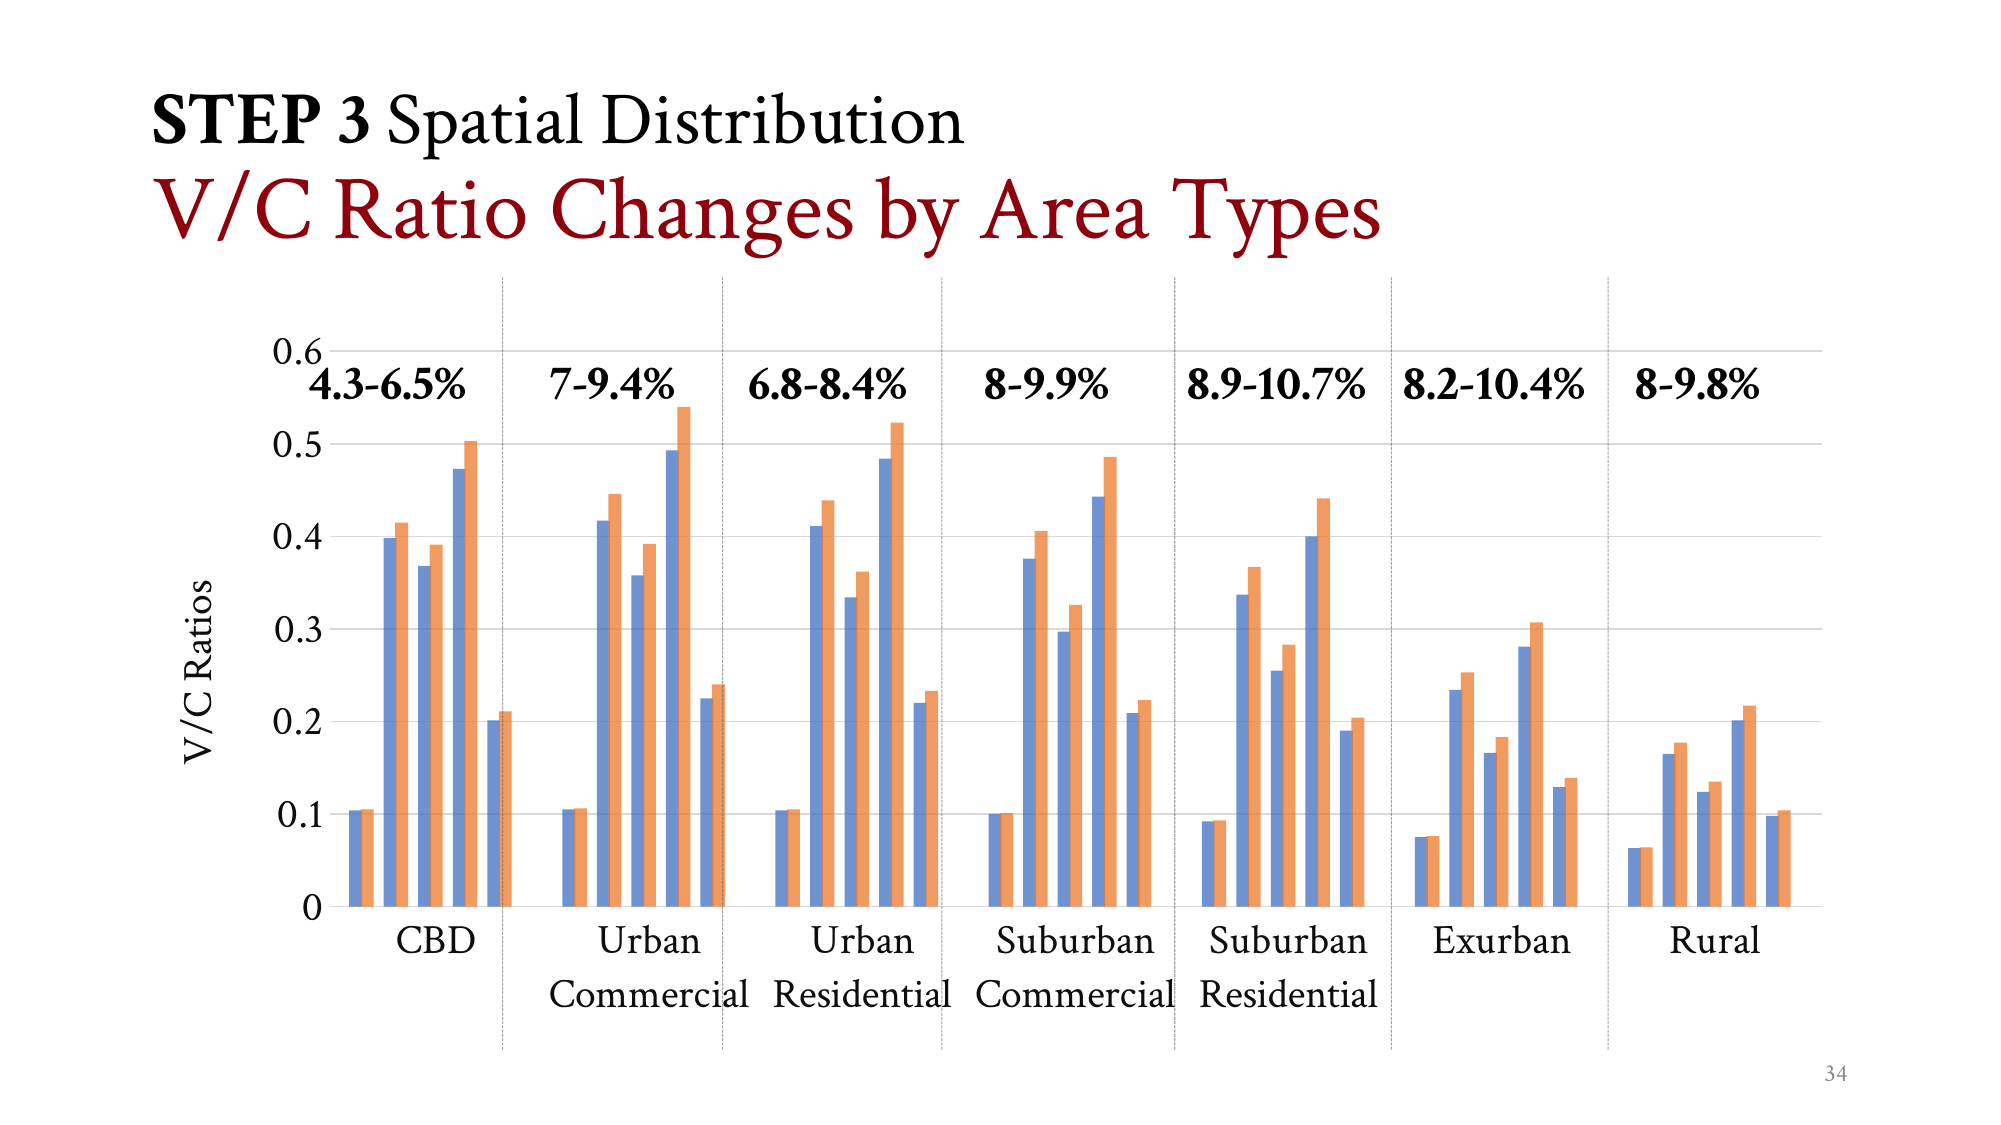

# STEP 3 Spatial Distribution V/C Ratio Changes by Area Types

### Chart

| Category | BAU | AV  |  | BAU  | AV  |  | BAU  | AV  |  | BAU  | AV  |  | BAU  | AV  |  |
|---|---|---|---|---|---|---|---|---|---|---|---|---|---|---|---|
| CBD | 0.104 | 0.105 | None | 0.398 | 0.415 | None | 0.368 | 0.391 | None | 0.473 | 0.503 | None | 0.201 | 0.211 | None |
| Urban Commercial | 0.105 | 0.106 | None | 0.417 | 0.446 | None | 0.358 | 0.392 | None | 0.493 | 0.54 | None | 0.225 | 0.24 | None |
| Urban Residential | 0.104 | 0.105 | None | 0.411 | 0.439 | None | 0.334 | 0.362 | None | 0.484 | 0.523 | None | 0.22 | 0.233 | None |
| Suburban Commercial | 0.1 | 0.101 | None | 0.376 | 0.406 | None | 0.297 | 0.326 | None | 0.443 | 0.486 | None | 0.209 | 0.223 | None |
| Suburban Residential | 0.092 | 0.093 | None | 0.337 | 0.367 | None | 0.255 | 0.283 | None | 0.4 | 0.441 | None | 0.19 | 0.204 | None |
| Exurban | 0.075 | 0.076 | None | 0.234 | 0.253 | None | 0.166 | 0.183 | None | 0.281 | 0.307 | None | 0.129 | 0.139 | None |
| Rural | 0.063 | 0.064 | None | 0.165 | 0.177 | None | 0.124 | 0.135 | None | 0.201 | 0.217 | None | 0.098 | 0.104 | None |
4.3-6.5%
7-9.4%
6.8-8.4%
8-9.9%
8.9-10.7%
8.2-10.4%
8-9.8%
34